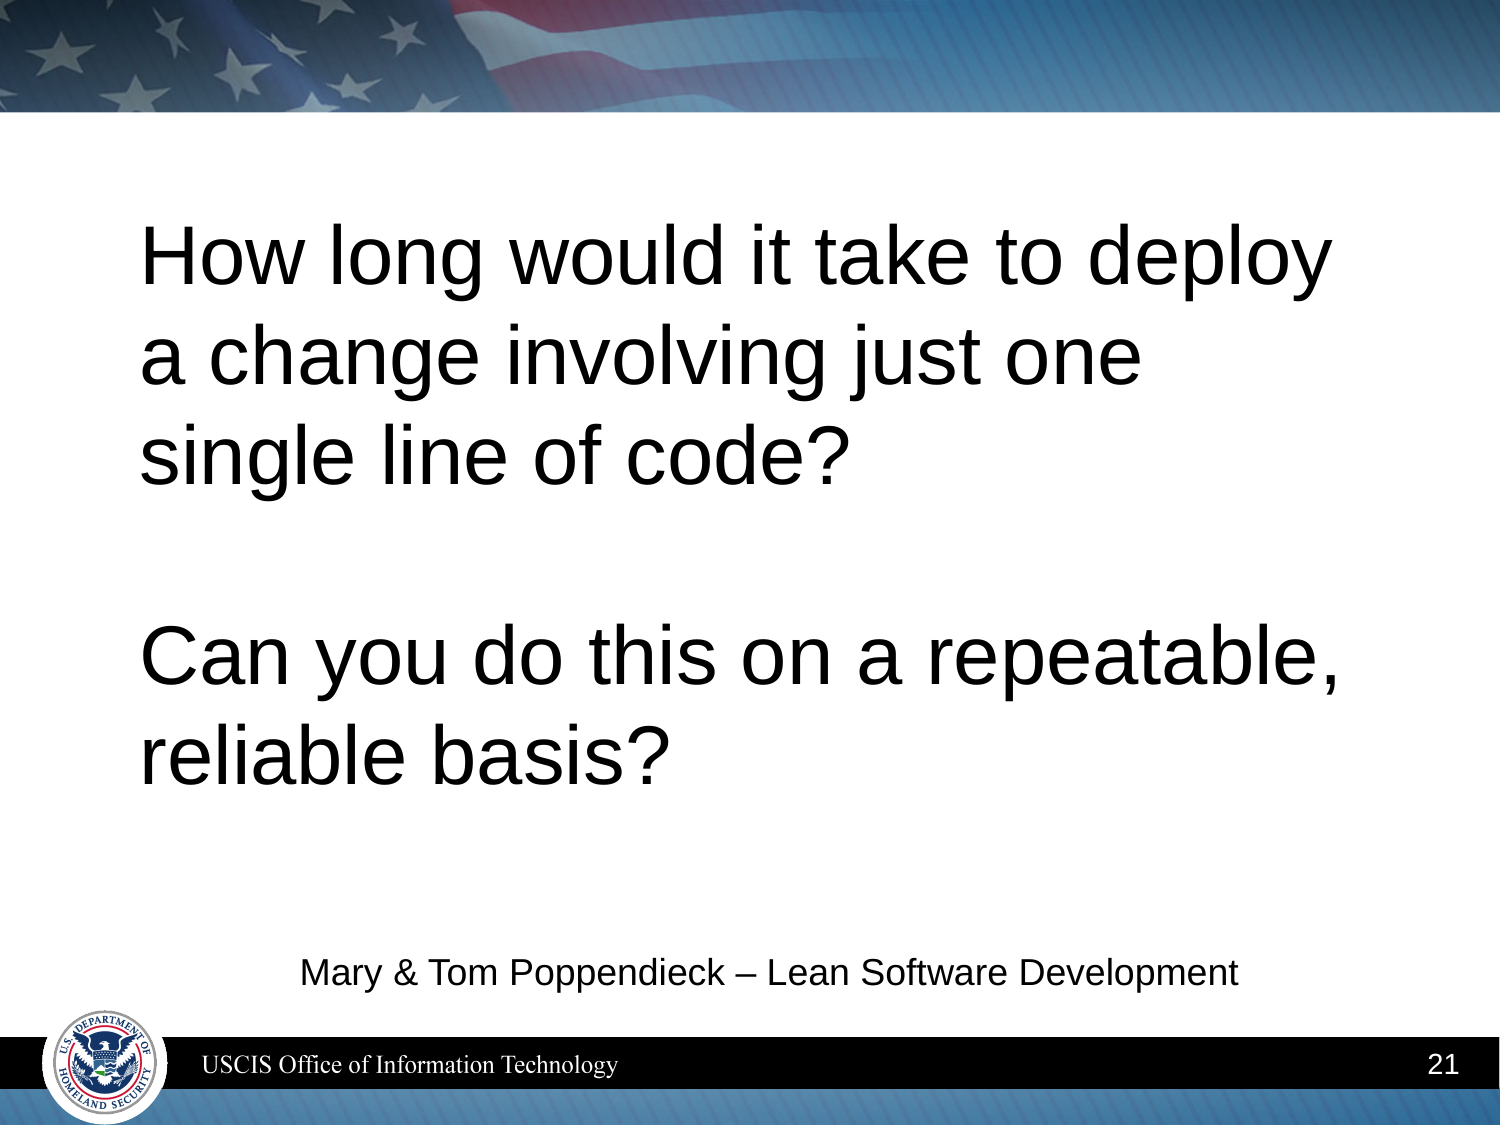

How long would it take to deploy a change involving just one single line of code?

Can you do this on a repeatable, reliable basis?
Mary & Tom Poppendieck – Lean Software Development
21